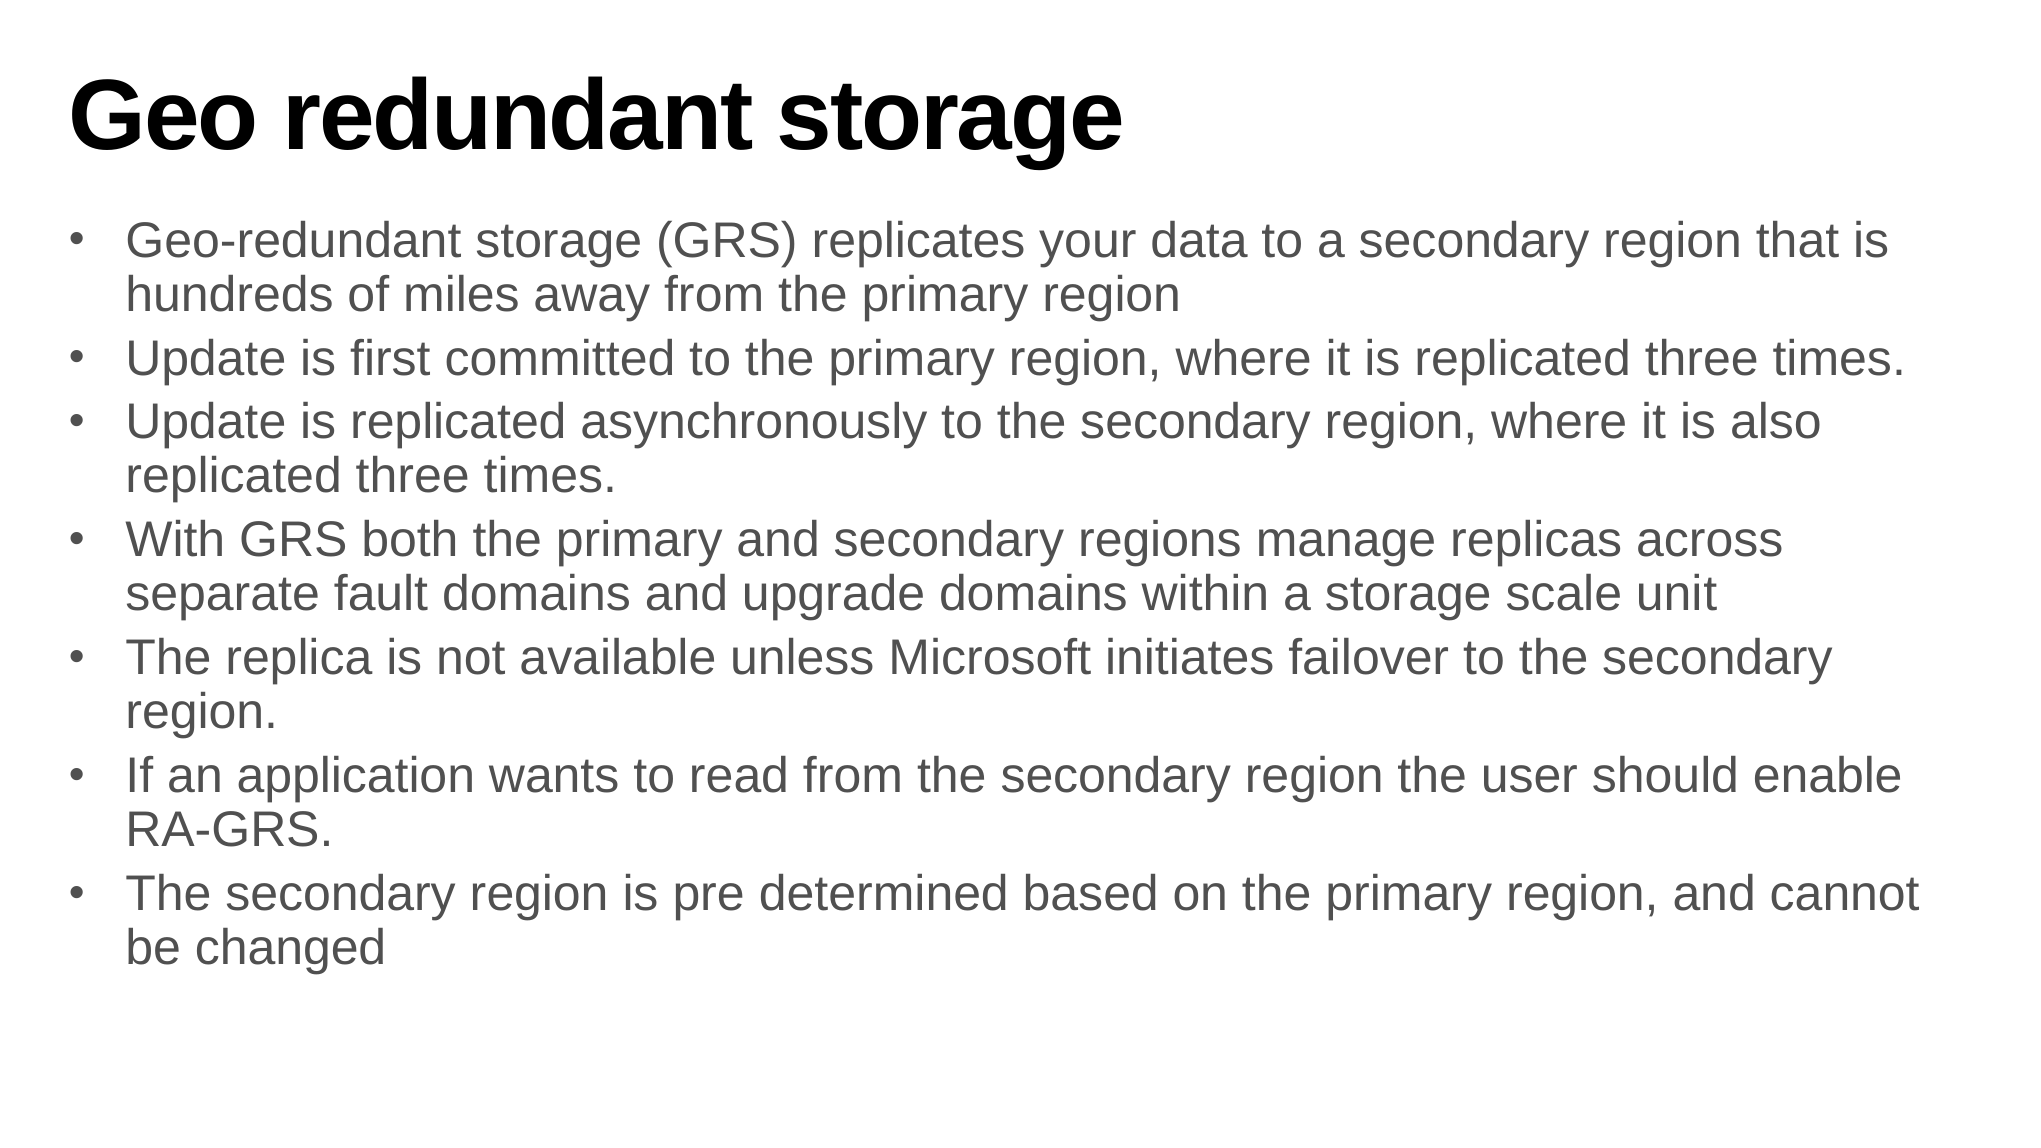

# Geo redundant storage
Geo-redundant storage (GRS) replicates your data to a secondary region that is hundreds of miles away from the primary region
Update is first committed to the primary region, where it is replicated three times.
Update is replicated asynchronously to the secondary region, where it is also replicated three times.
With GRS both the primary and secondary regions manage replicas across separate fault domains and upgrade domains within a storage scale unit
The replica is not available unless Microsoft initiates failover to the secondary region.
If an application wants to read from the secondary region the user should enable RA-GRS.
The secondary region is pre determined based on the primary region, and cannot be changed